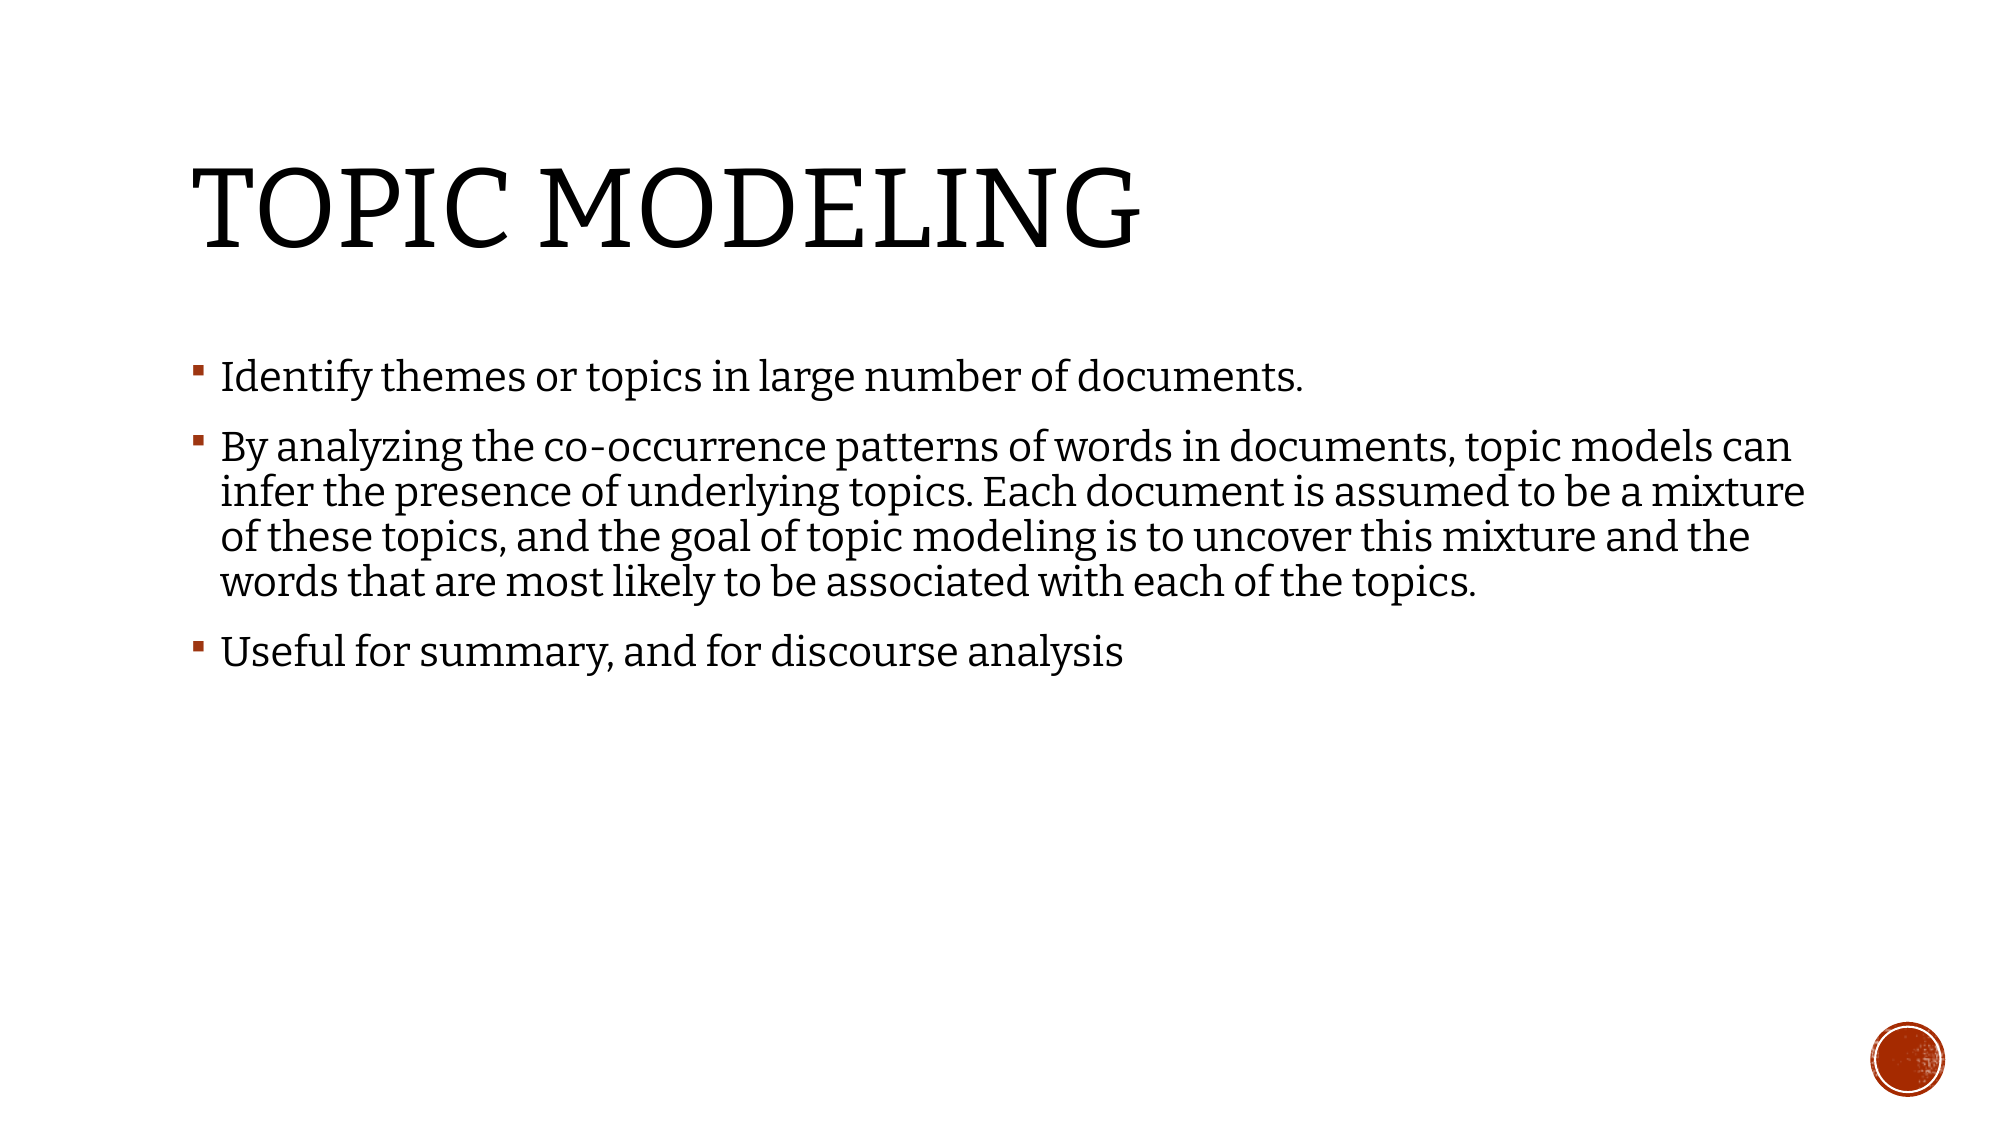

# Topic modeling
Identify themes or topics in large number of documents.
By analyzing the co-occurrence patterns of words in documents, topic models can infer the presence of underlying topics. Each document is assumed to be a mixture of these topics, and the goal of topic modeling is to uncover this mixture and the words that are most likely to be associated with each of the topics.
Useful for summary, and for discourse analysis